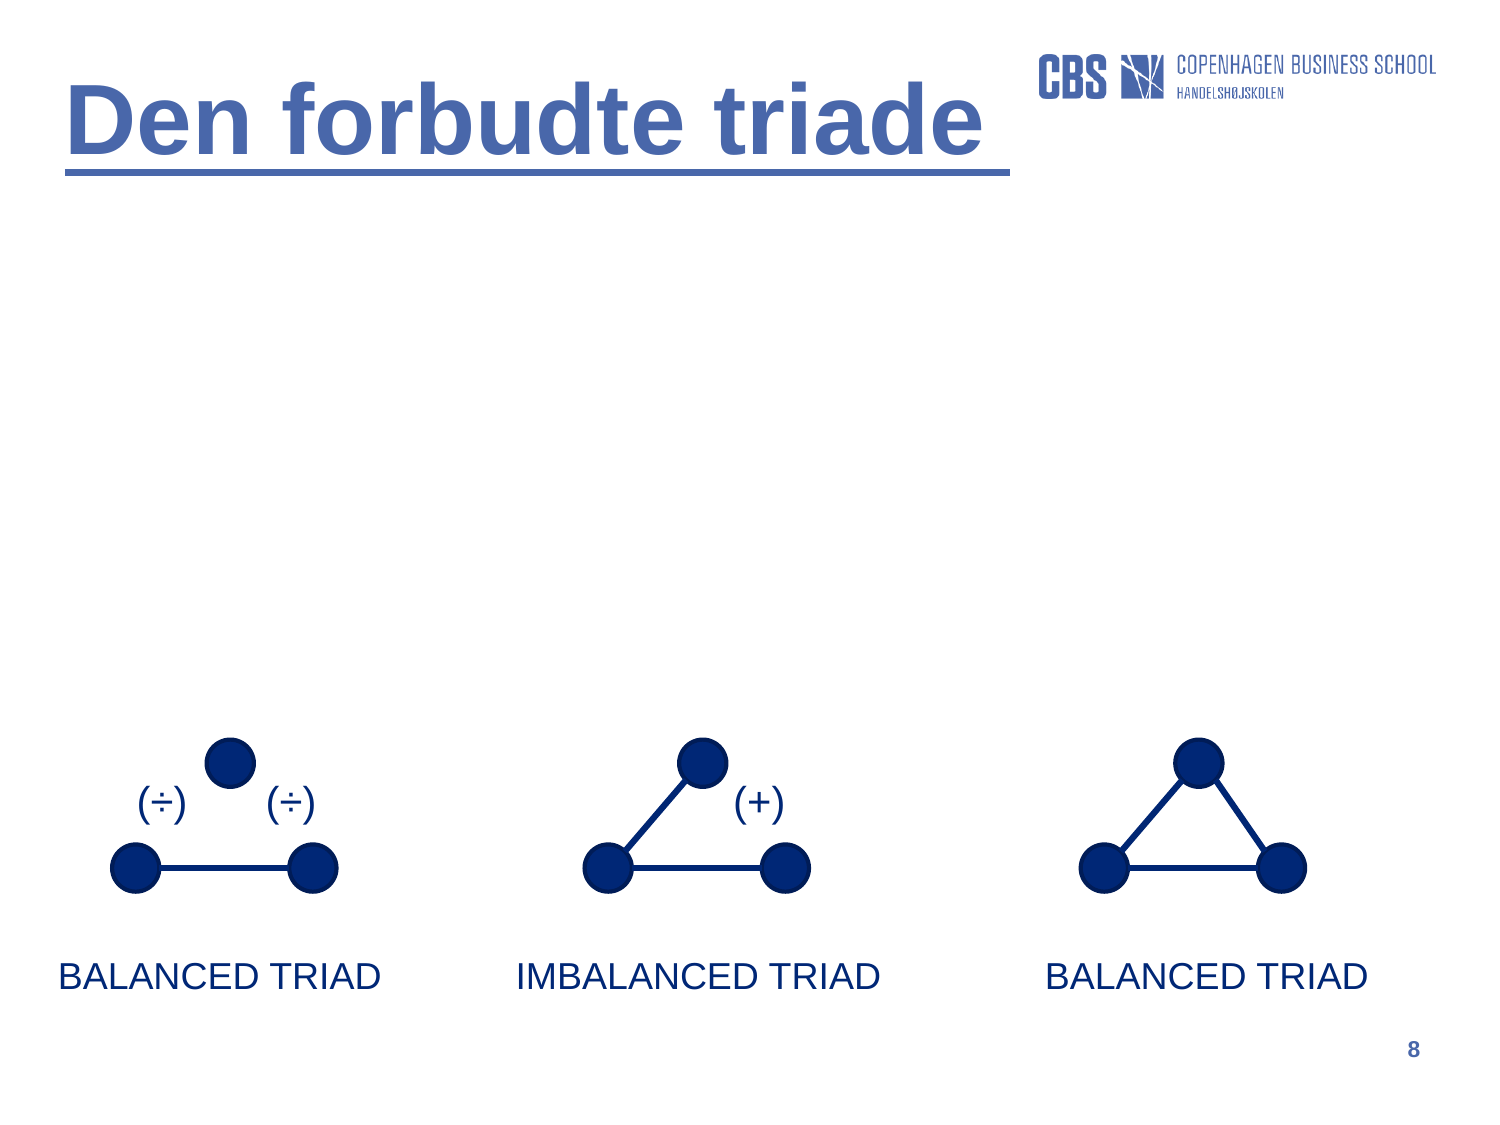

Den forbudte triade

(÷)
(÷)
(+)

IMBALANCED TRIAD
BALANCED TRIAD
BALANCED TRIAD